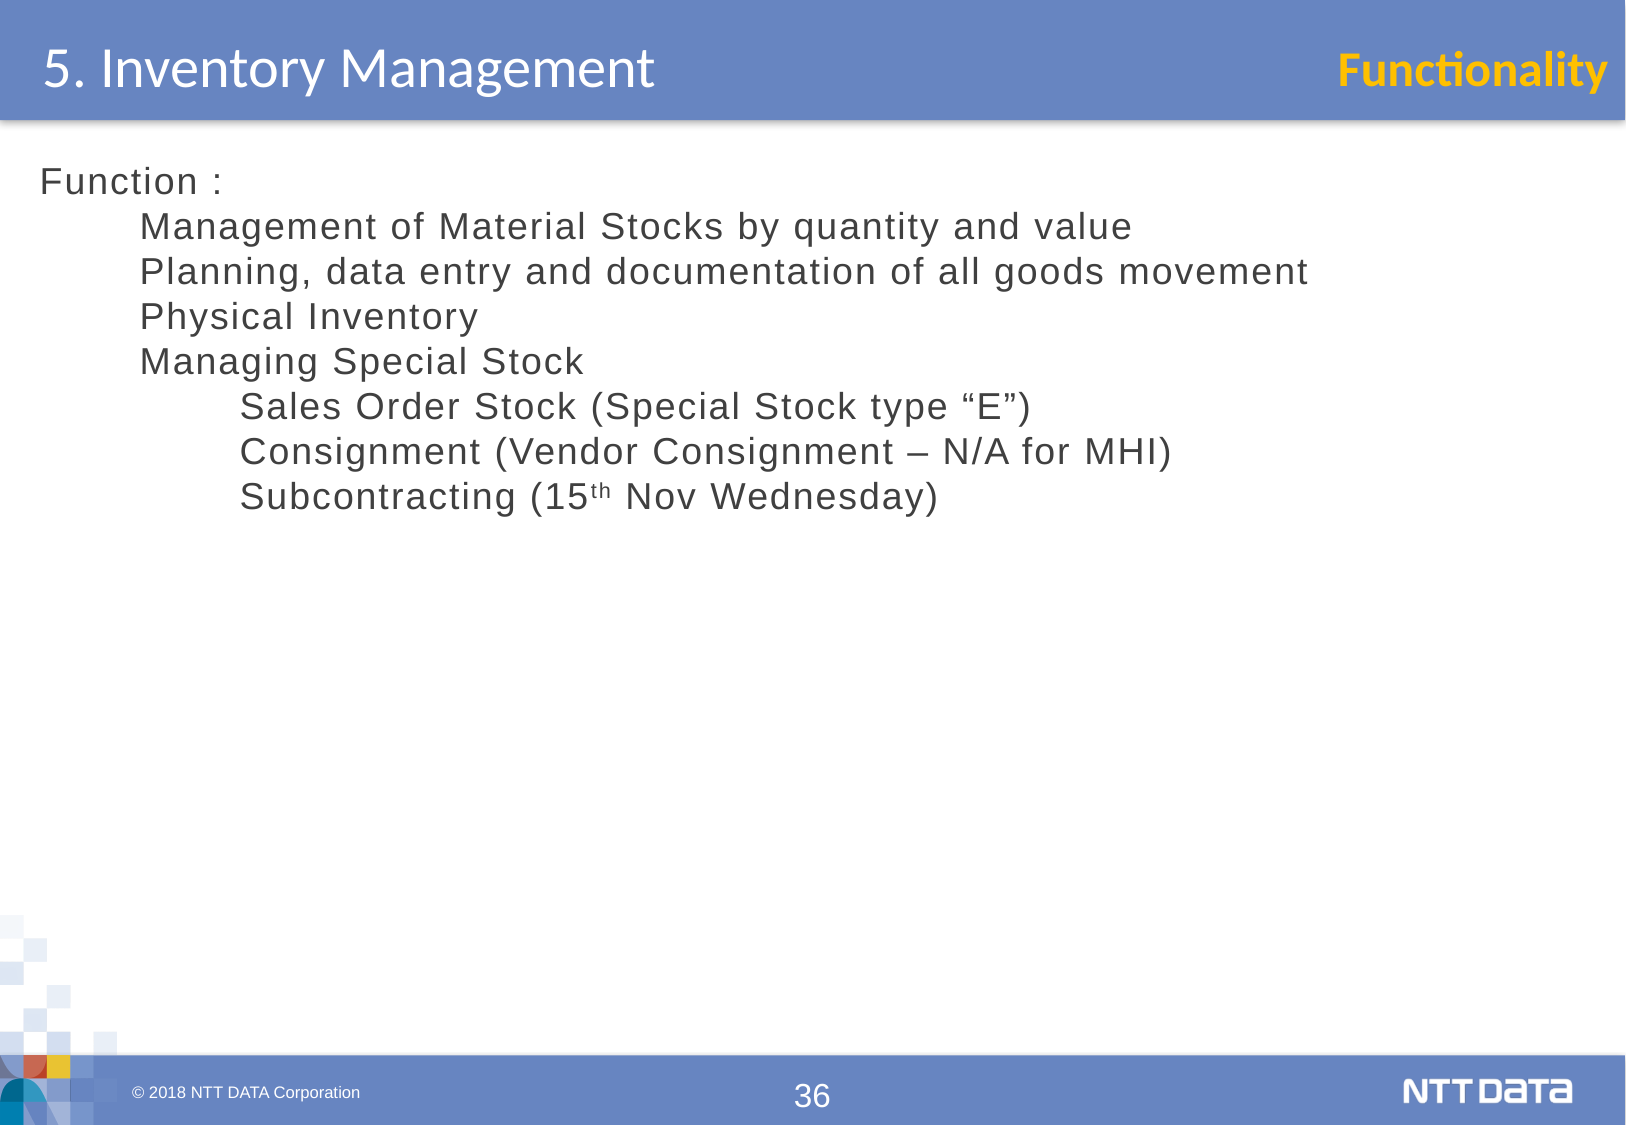

5. Inventory Management
Functionality
Function :
Management of Material Stocks by quantity and value
Planning, data entry and documentation of all goods movement
Physical Inventory
Managing Special Stock
Sales Order Stock (Special Stock type “E”)
Consignment (Vendor Consignment – N/A for MHI)
Subcontracting (15th Nov Wednesday)